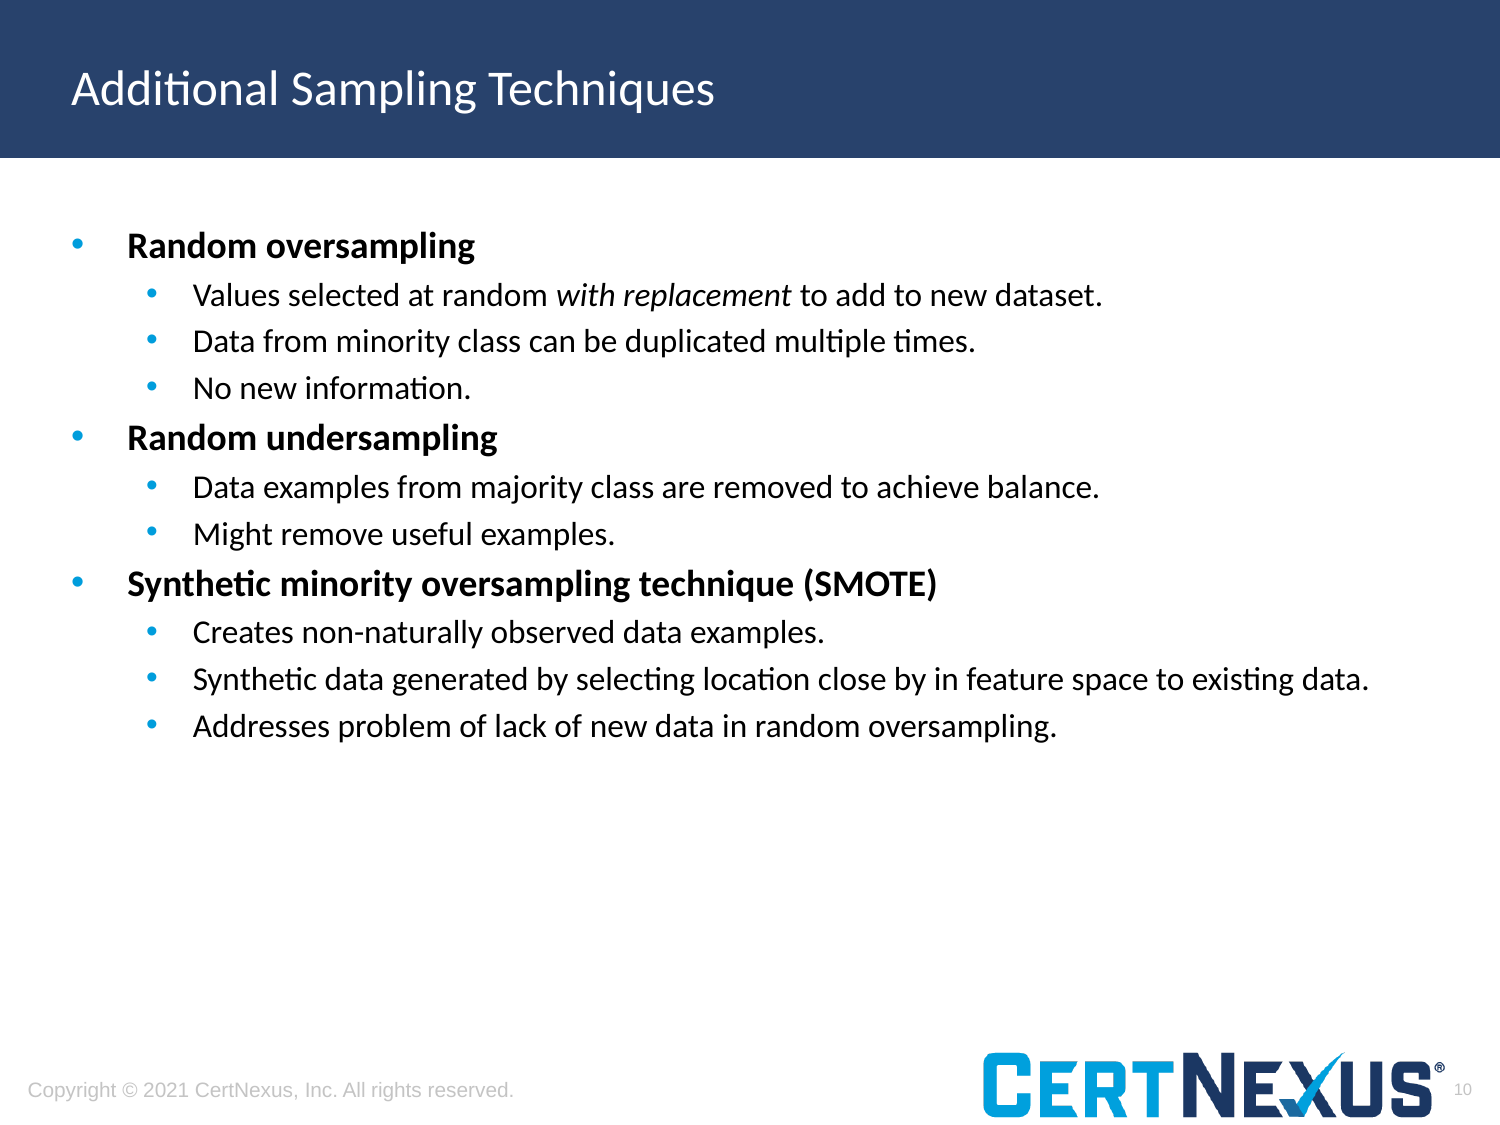

# Additional Sampling Techniques
Random oversampling
Values selected at random with replacement to add to new dataset.
Data from minority class can be duplicated multiple times.
No new information.
Random undersampling
Data examples from majority class are removed to achieve balance.
Might remove useful examples.
Synthetic minority oversampling technique (SMOTE)
Creates non-naturally observed data examples.
Synthetic data generated by selecting location close by in feature space to existing data.
Addresses problem of lack of new data in random oversampling.
10